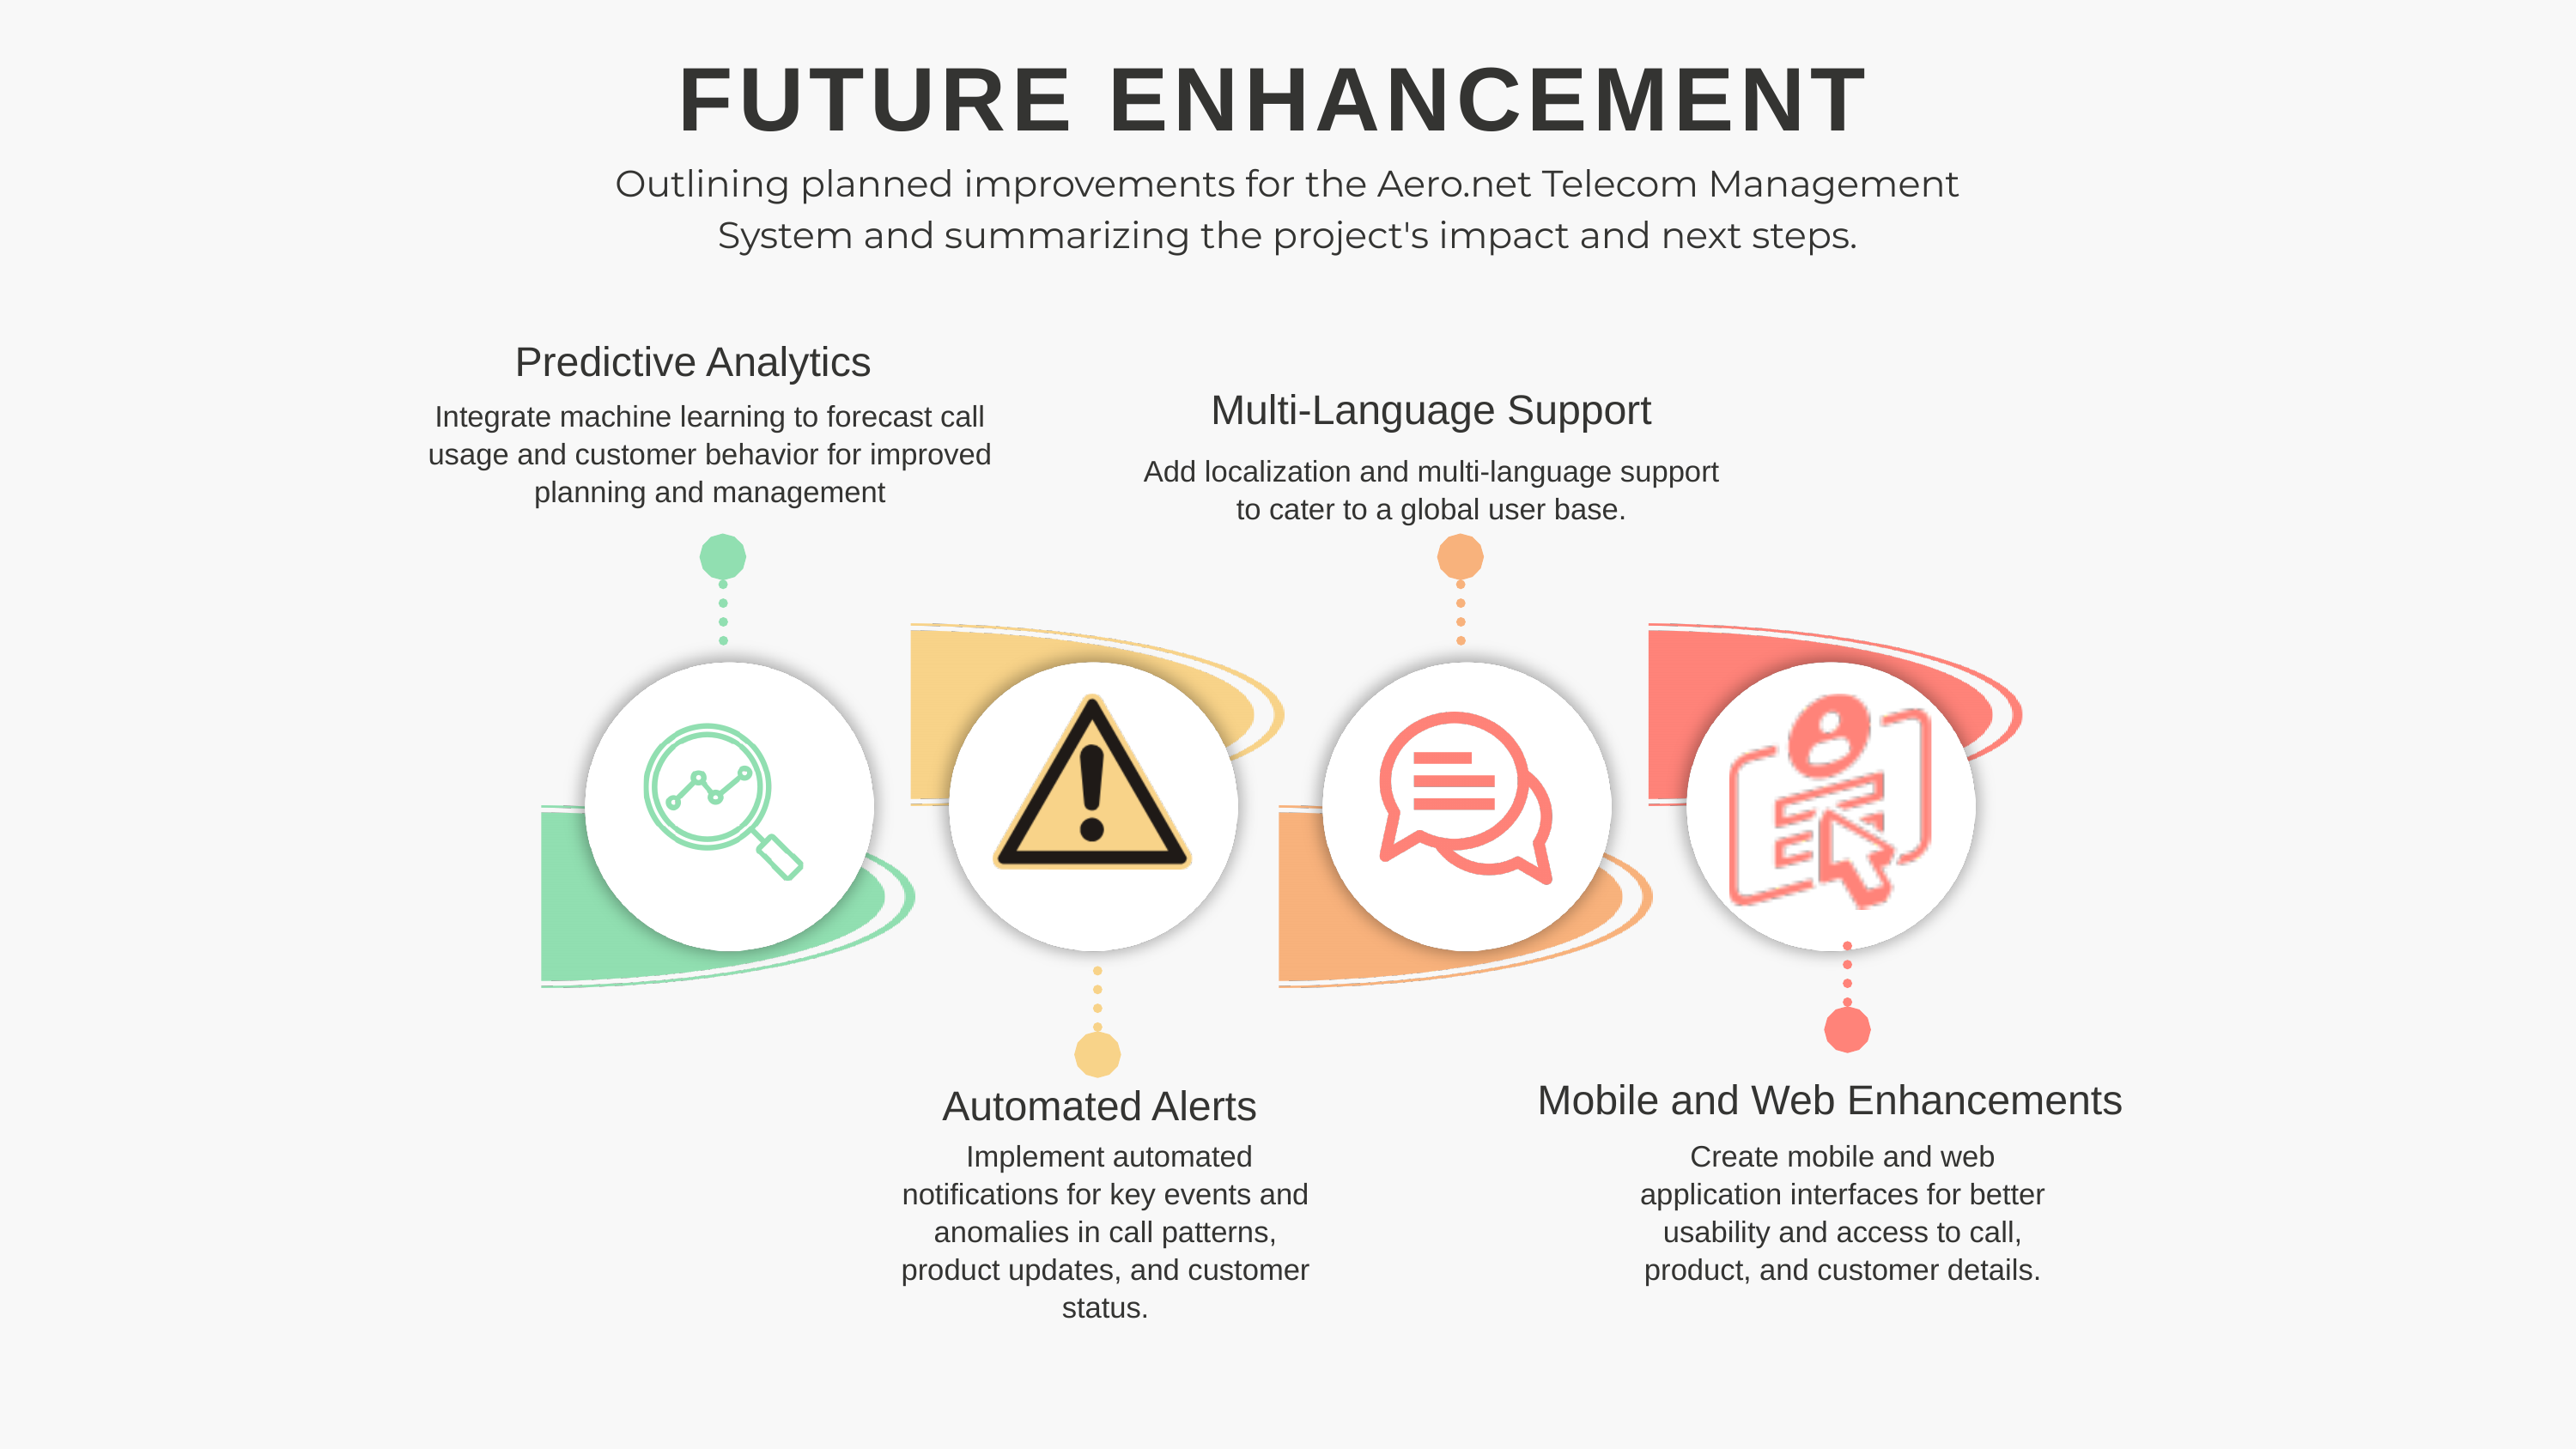

FUTURE ENHANCEMENT
Outlining planned improvements for the Aero.net Telecom Management System and summarizing the project's impact and next steps.
Predictive Analytics
Multi-Language Support
Integrate machine learning to forecast call usage and customer behavior for improved planning and management
Add localization and multi-language support to cater to a global user base.

Mobile and Web Enhancements
Automated Alerts
 Implement automated notifications for key events and anomalies in call patterns, product updates, and customer status.
Create mobile and web application interfaces for better usability and access to call, product, and customer details.